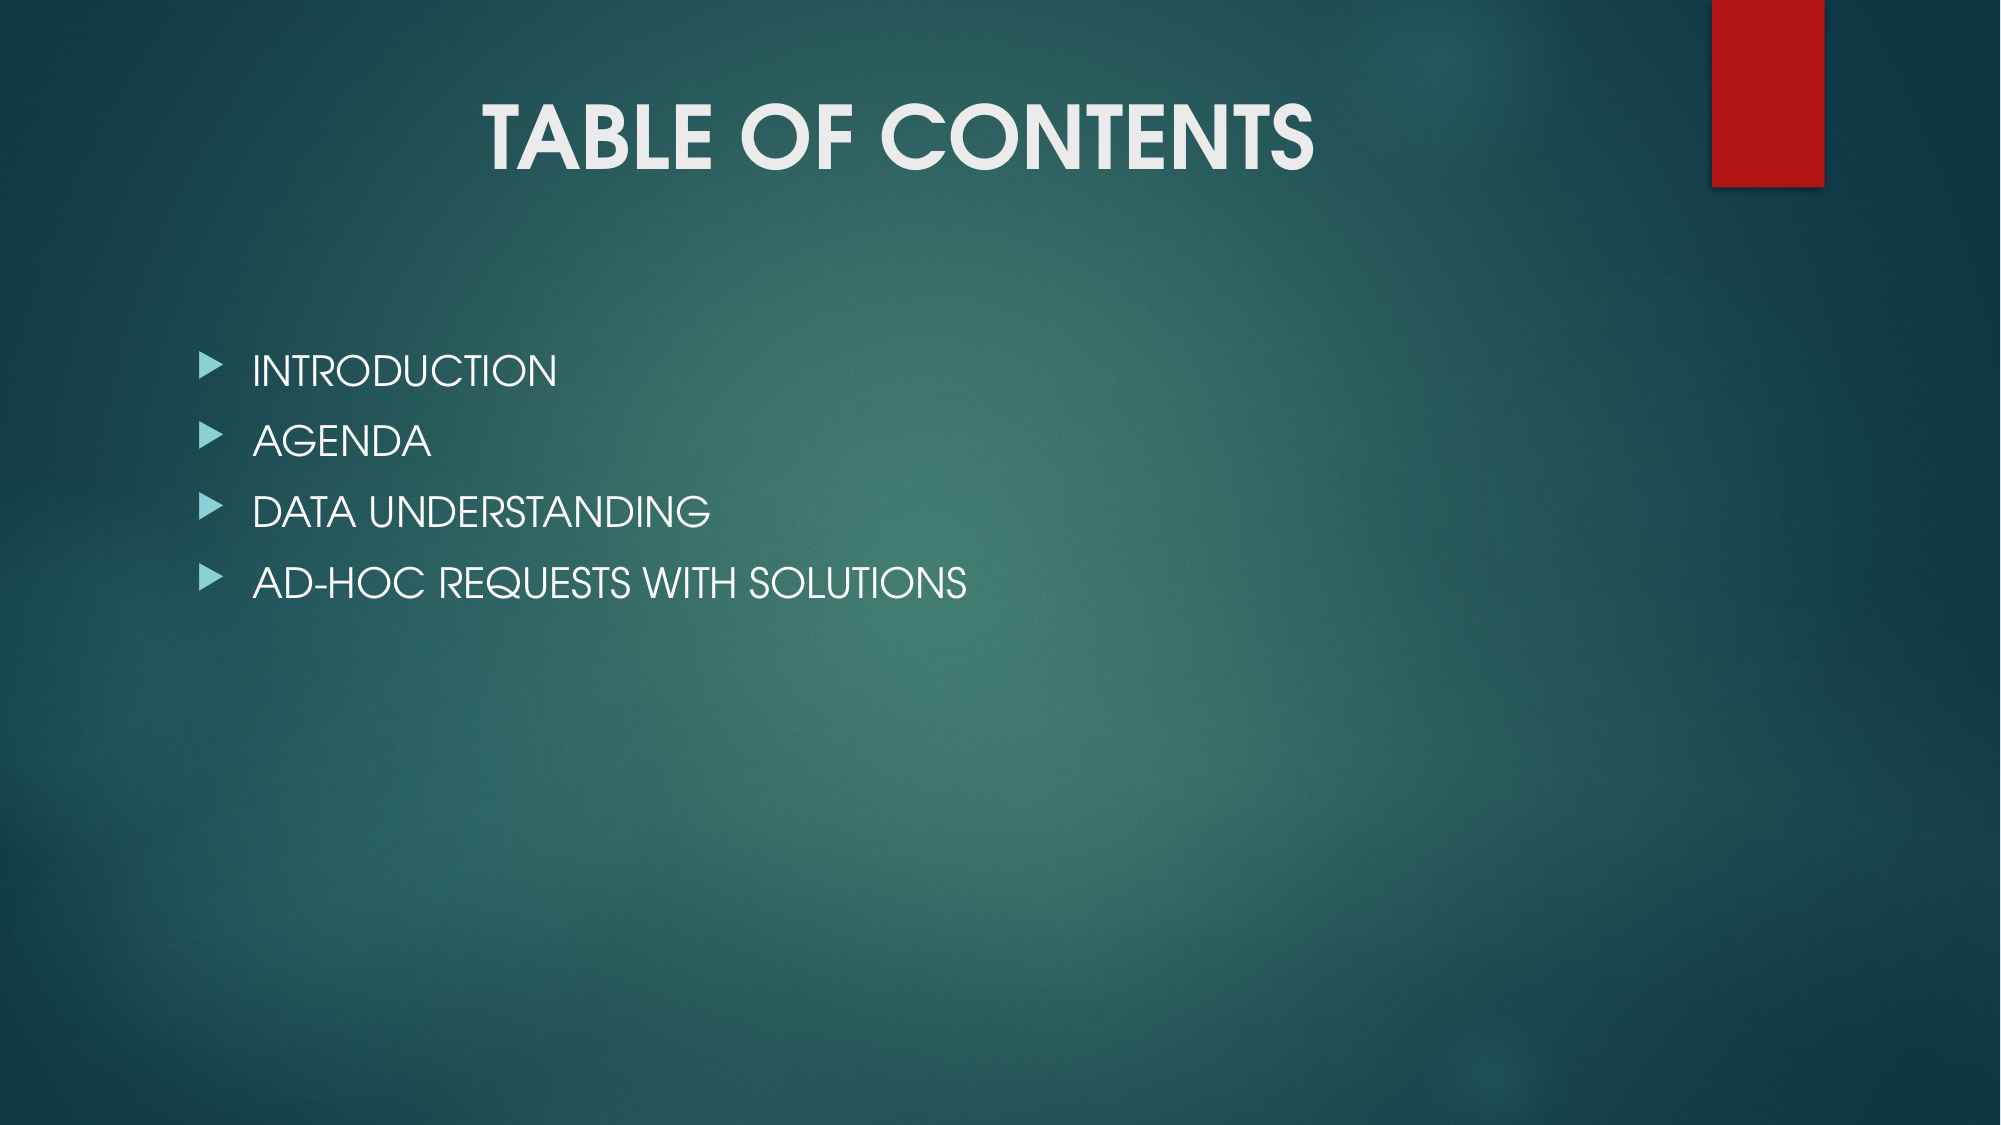

# TABLE OF CONTENTS
INTRODUCTION
AGENDA
DATA UNDERSTANDING
AD-HOC REQUESTS WITH SOLUTIONS